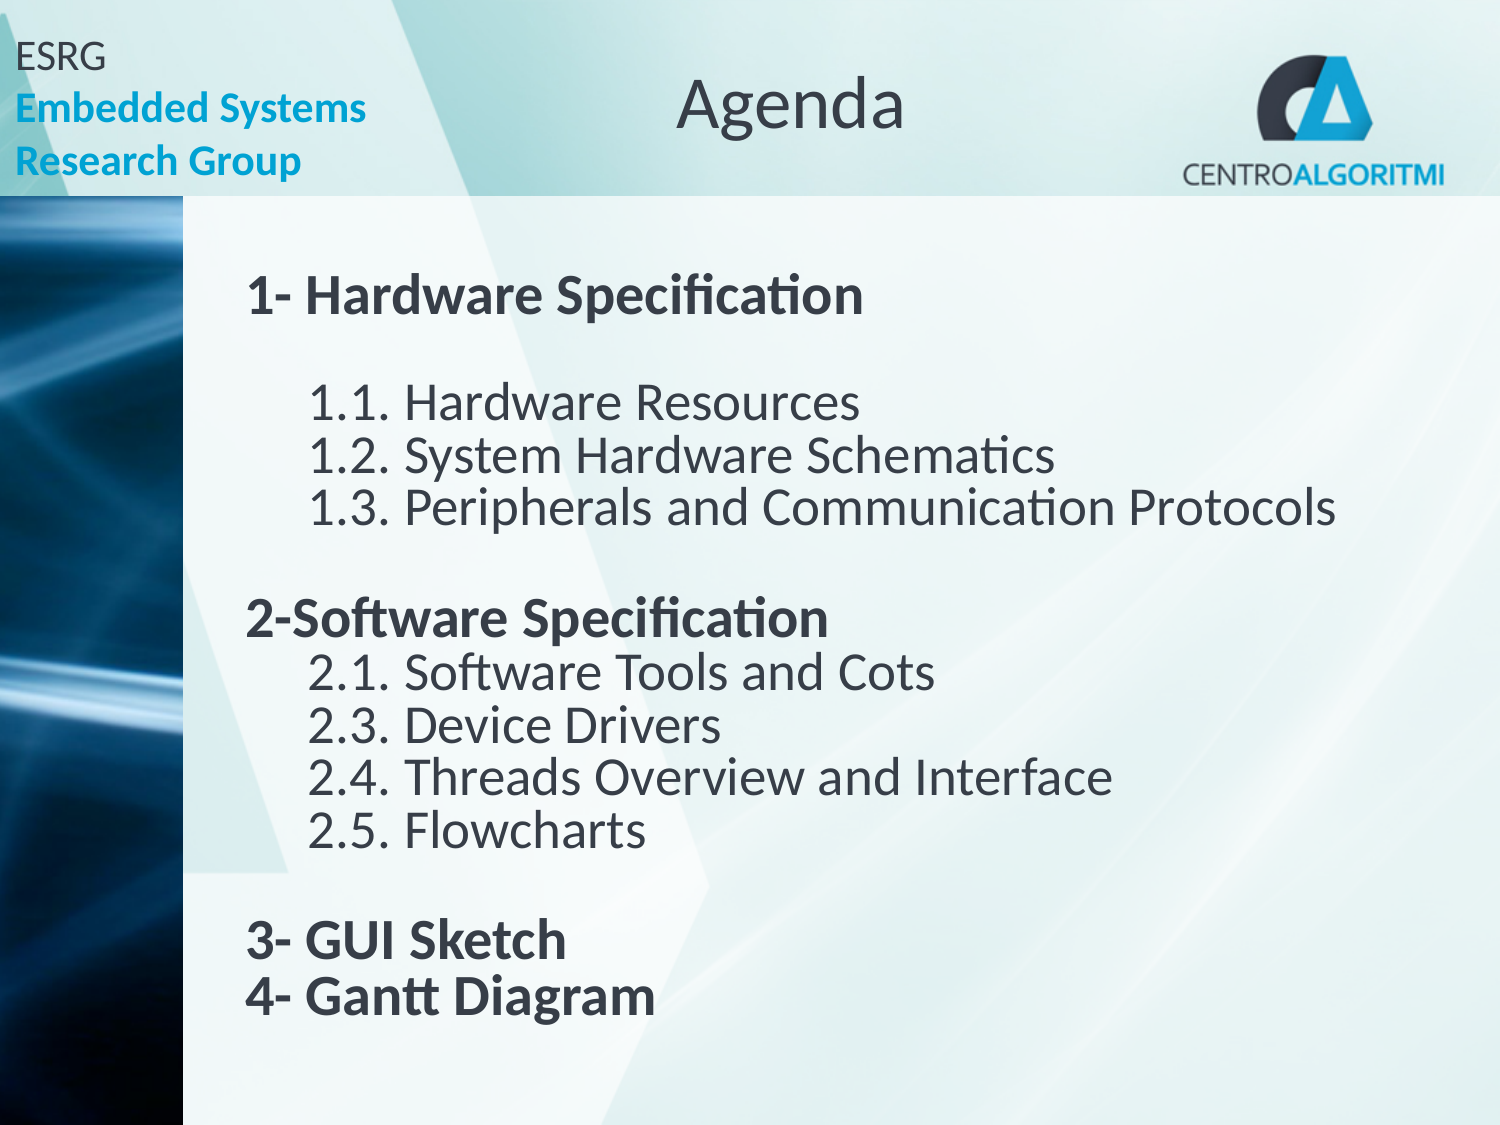

# Agenda

1- Hardware Specification

     1.1. Hardware Resources
     1.2. System Hardware Schematics
     1.3. Peripherals and Communication Protocols

2-Software Specification
     2.1. Software Tools and Cots
     2.3. Device Drivers
     2.4. Threads Overview and Interface
     2.5. Flowcharts

3- GUI Sketch
4- Gantt Diagram